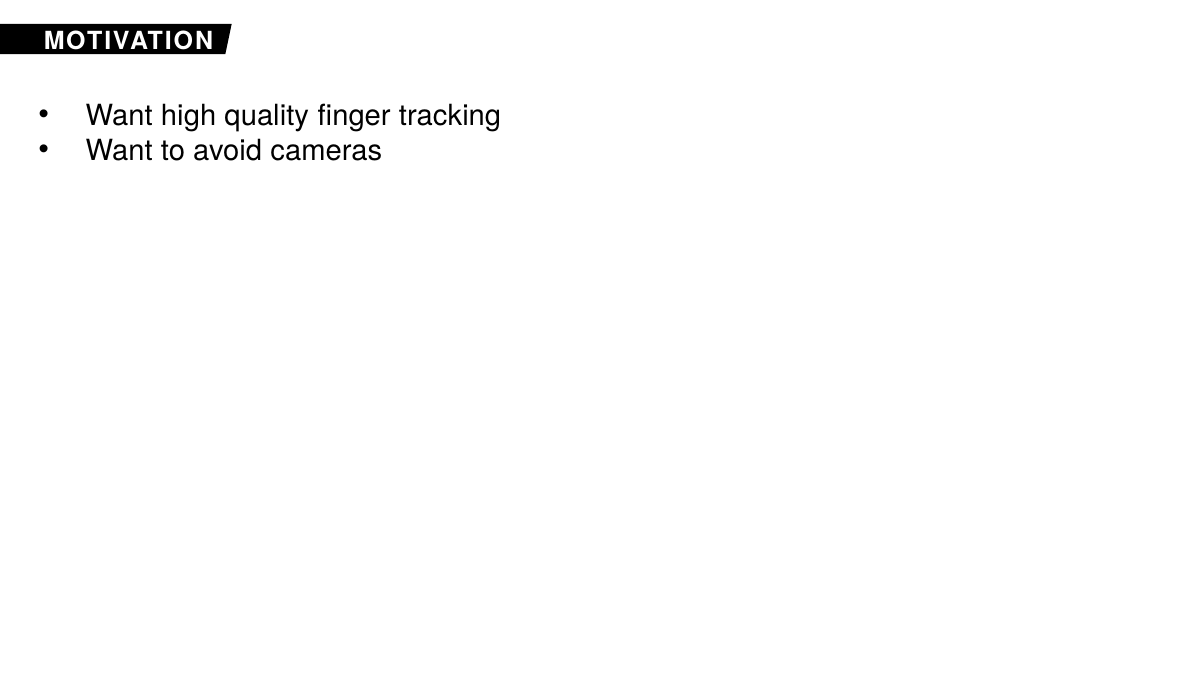

MOTIVATION
Want high quality finger tracking
Want to avoid cameras